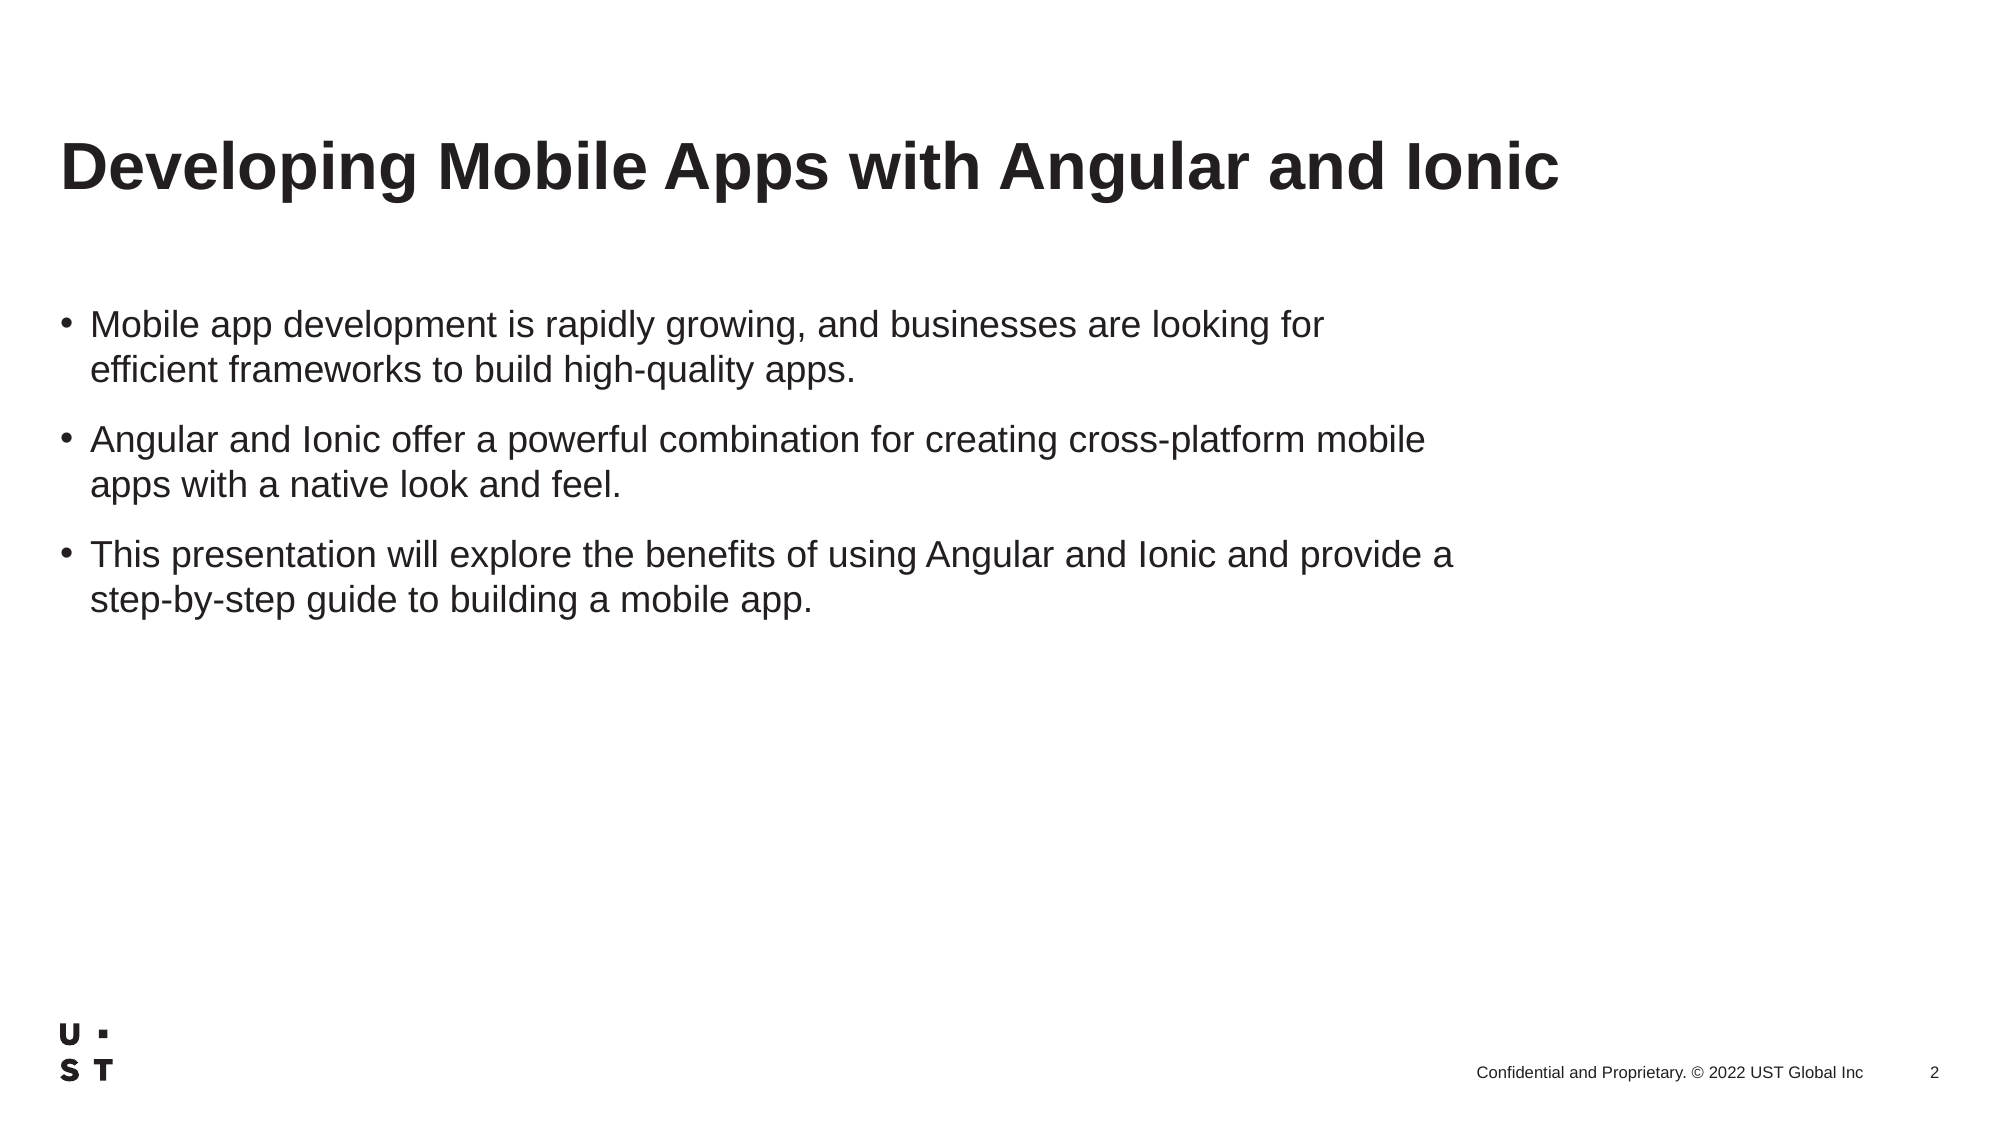

# Developing Mobile Apps with Angular and Ionic
Mobile app development is rapidly growing, and businesses are looking for efficient frameworks to build high-quality apps.
Angular and Ionic offer a powerful combination for creating cross-platform mobile apps with a native look and feel.
This presentation will explore the benefits of using Angular and Ionic and provide a step-by-step guide to building a mobile app.